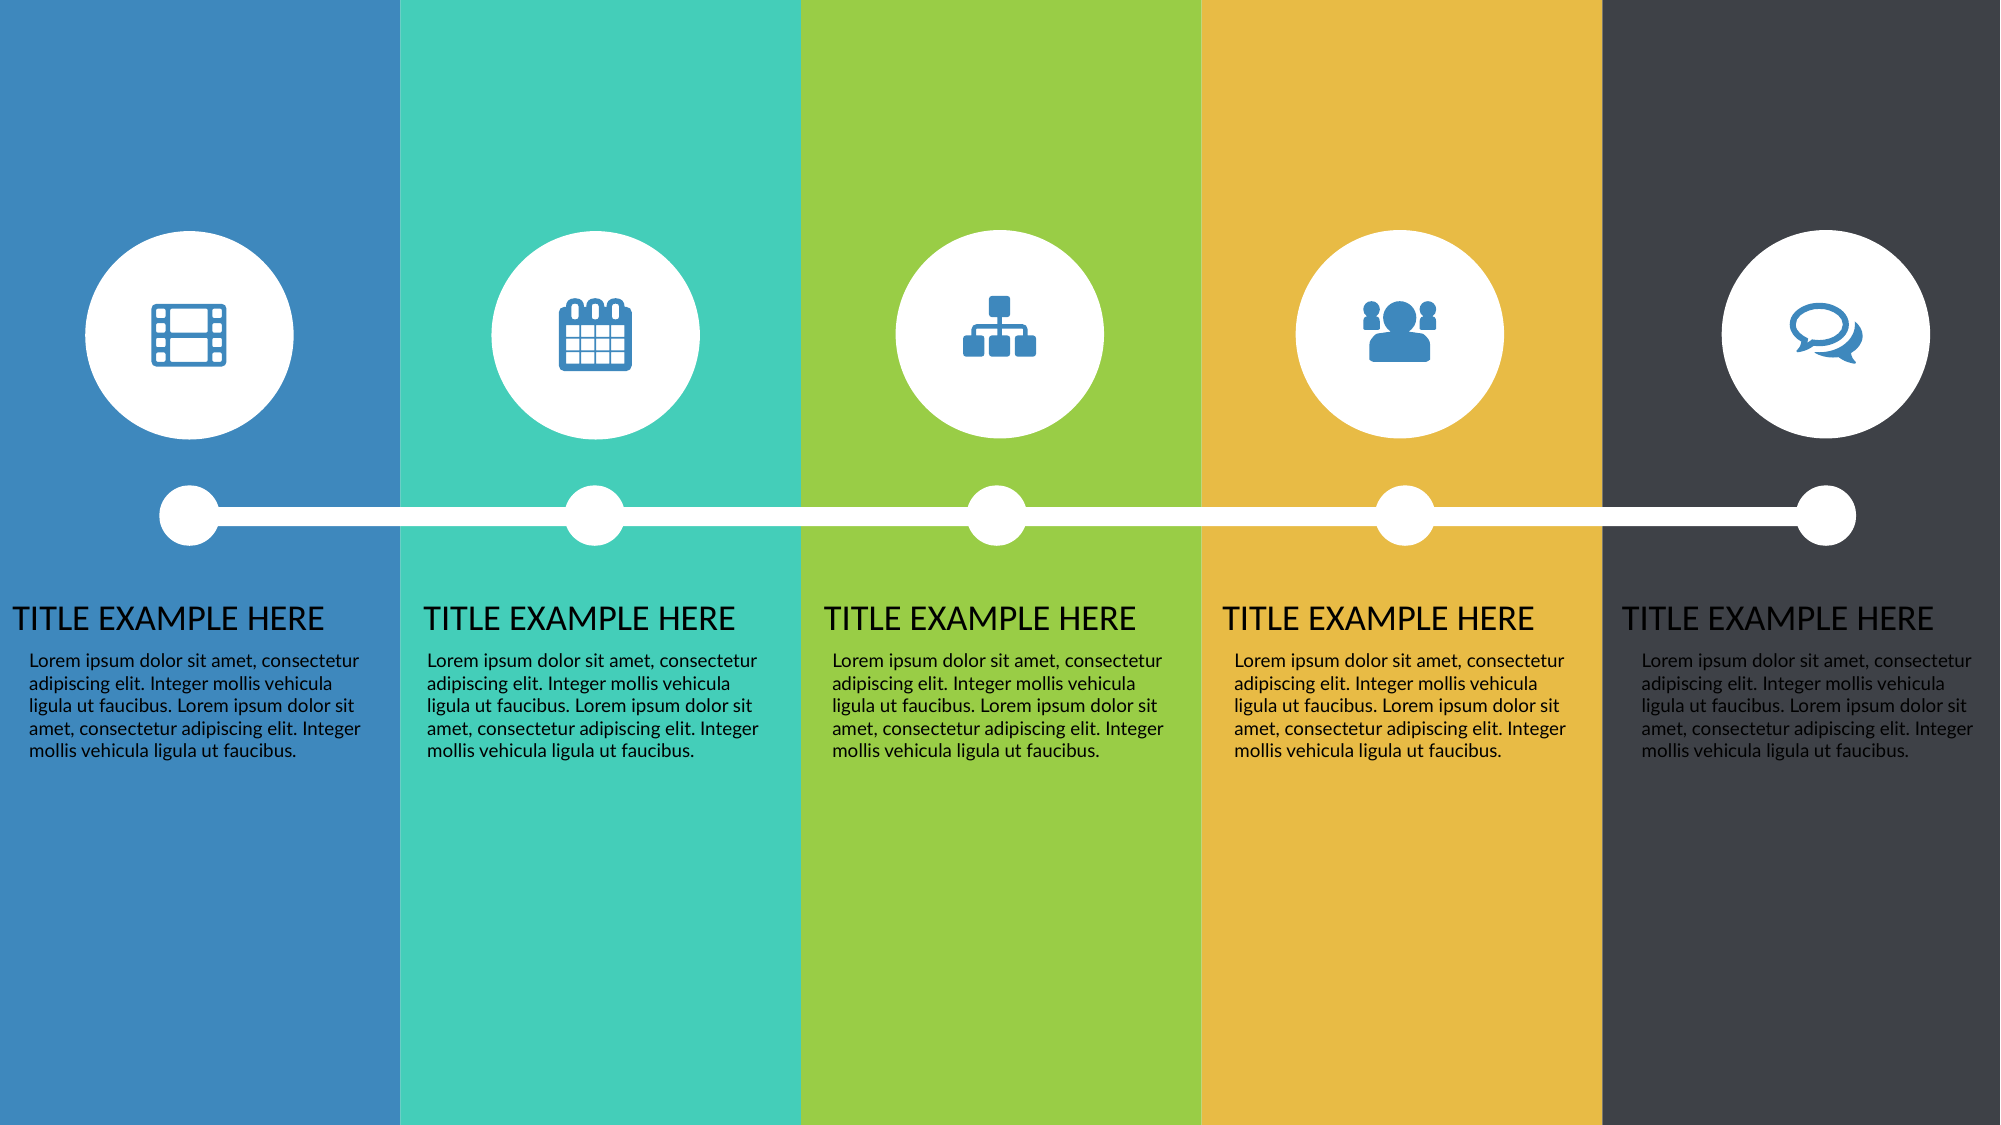

TITLE EXAMPLE HERE
TITLE EXAMPLE HERE
TITLE EXAMPLE HERE
TITLE EXAMPLE HERE
TITLE EXAMPLE HERE
Lorem ipsum dolor sit amet, consectetur adipiscing elit. Integer mollis vehicula ligula ut faucibus. Lorem ipsum dolor sit amet, consectetur adipiscing elit. Integer mollis vehicula ligula ut faucibus.
Lorem ipsum dolor sit amet, consectetur adipiscing elit. Integer mollis vehicula ligula ut faucibus. Lorem ipsum dolor sit amet, consectetur adipiscing elit. Integer mollis vehicula ligula ut faucibus.
Lorem ipsum dolor sit amet, consectetur adipiscing elit. Integer mollis vehicula ligula ut faucibus. Lorem ipsum dolor sit amet, consectetur adipiscing elit. Integer mollis vehicula ligula ut faucibus.
Lorem ipsum dolor sit amet, consectetur adipiscing elit. Integer mollis vehicula ligula ut faucibus. Lorem ipsum dolor sit amet, consectetur adipiscing elit. Integer mollis vehicula ligula ut faucibus.
Lorem ipsum dolor sit amet, consectetur adipiscing elit. Integer mollis vehicula ligula ut faucibus. Lorem ipsum dolor sit amet, consectetur adipiscing elit. Integer mollis vehicula ligula ut faucibus.